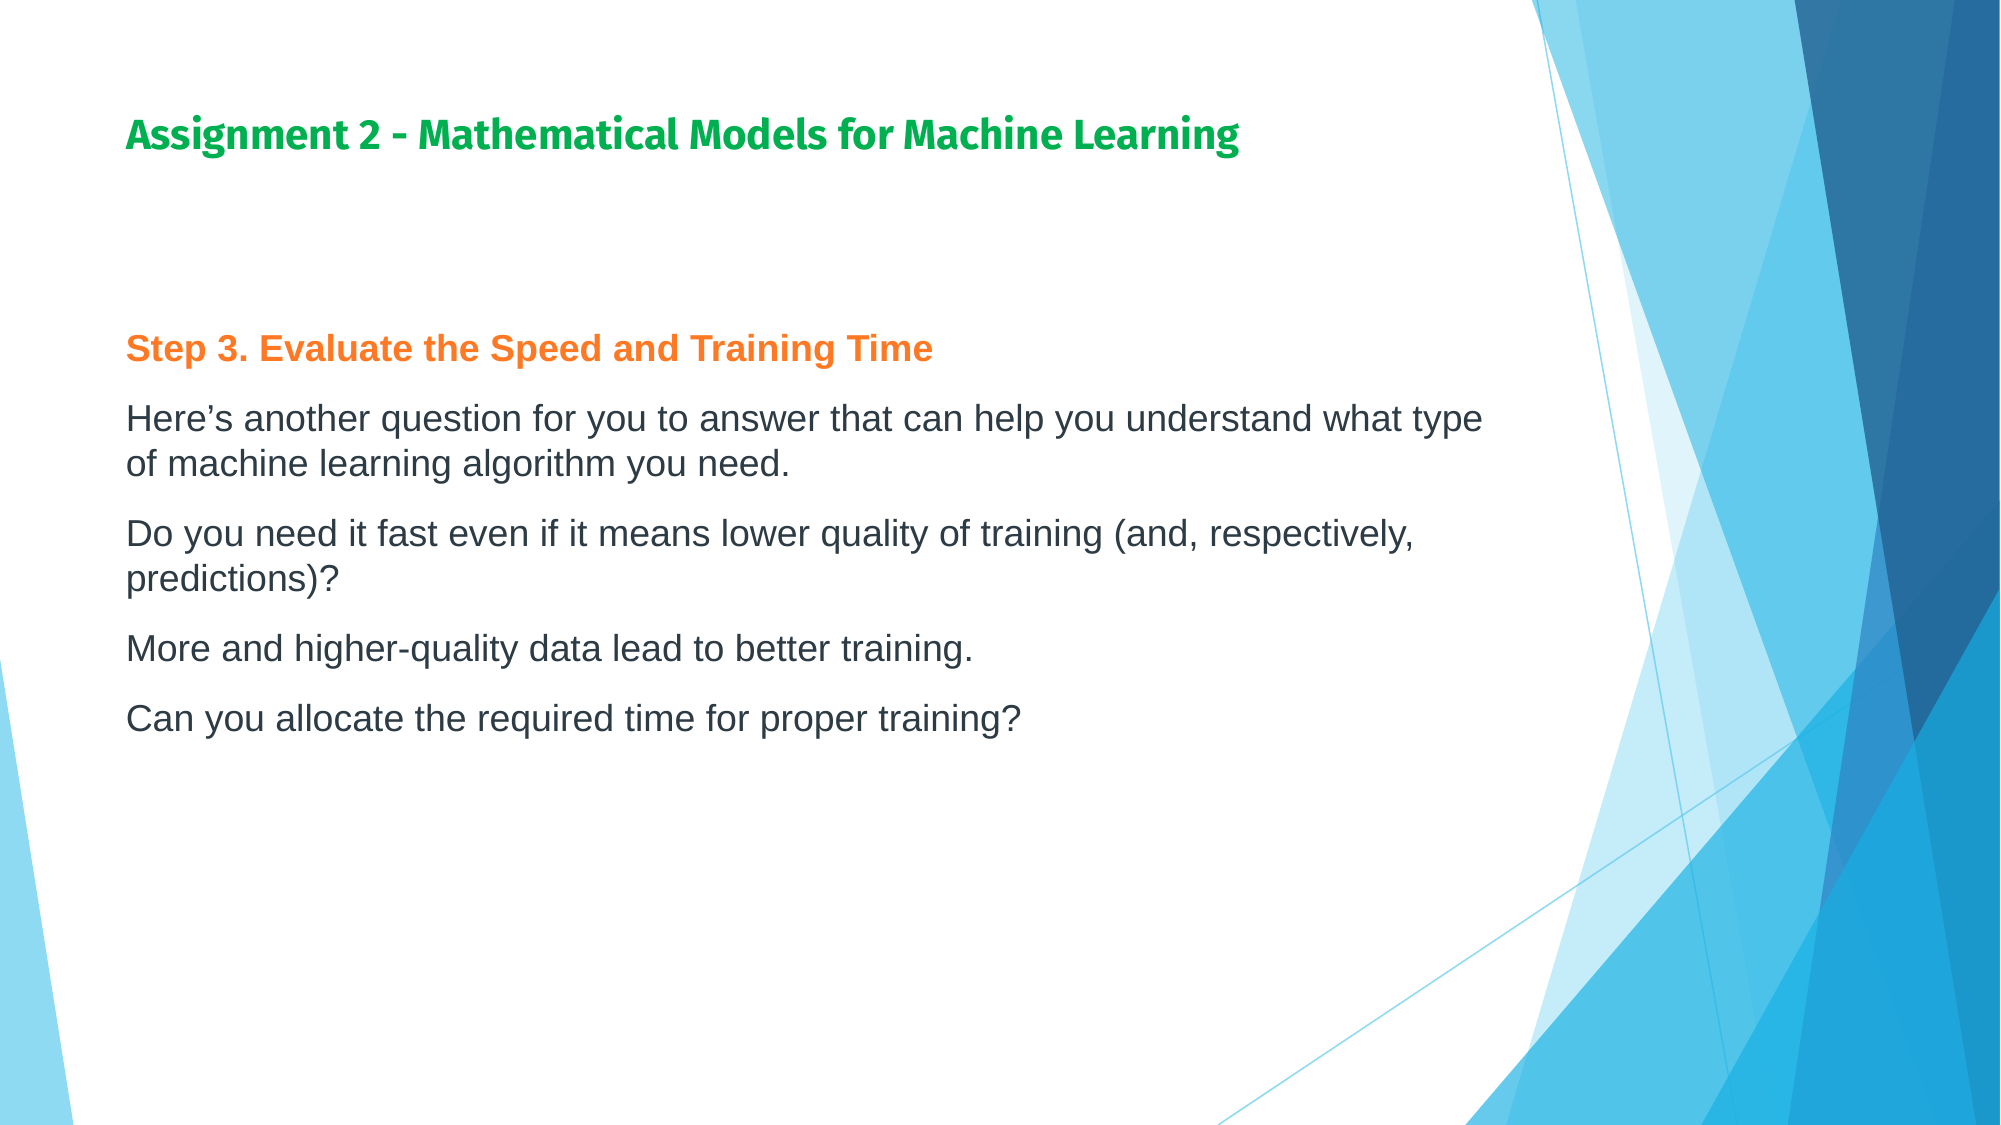

# Assignment 2 - Mathematical Models for Machine Learning
Step 3. Evaluate the Speed and Training Time
Here’s another question for you to answer that can help you understand what type of machine learning algorithm you need.
Do you need it fast even if it means lower quality of training (and, respectively, predictions)?
More and higher-quality data lead to better training.
Can you allocate the required time for proper training?